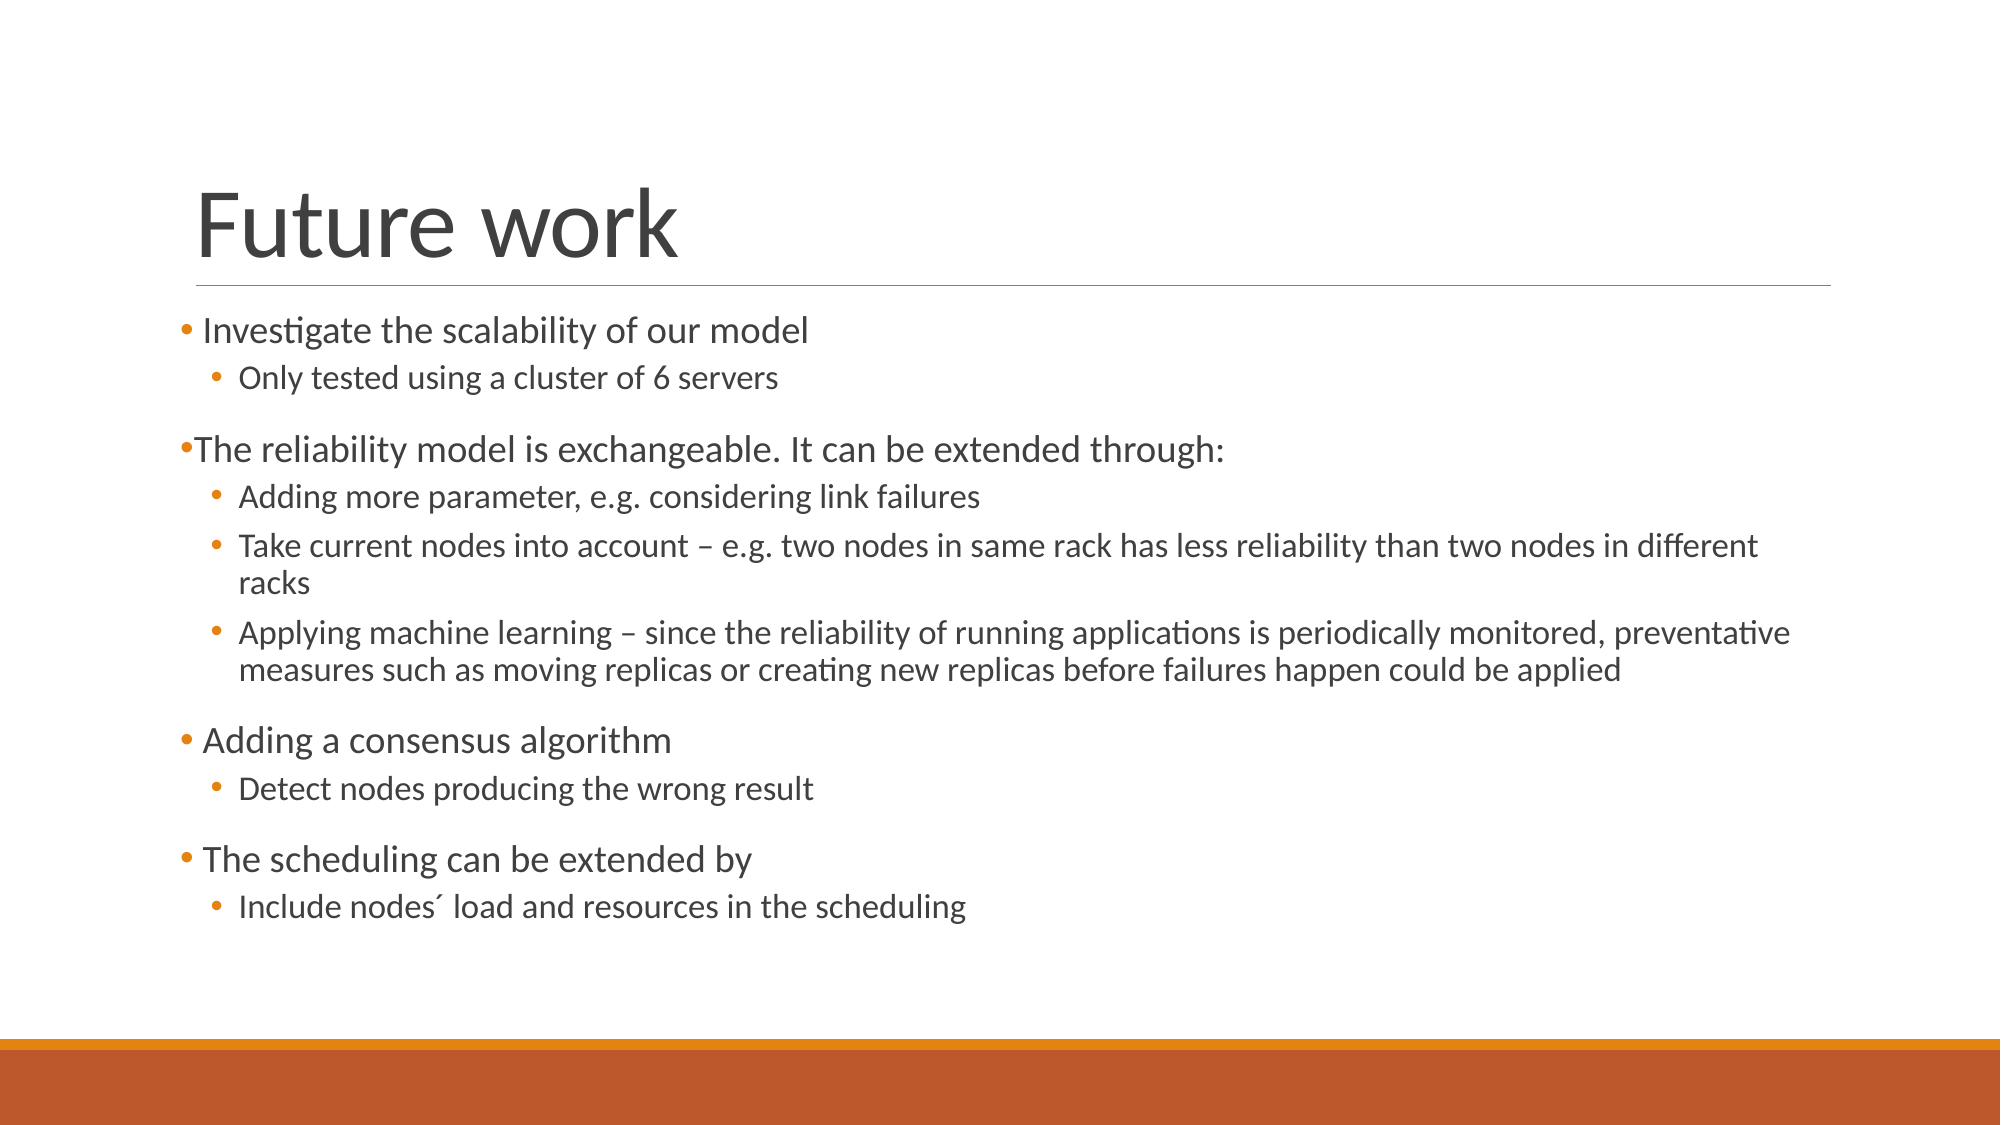

# Future work
 Investigate the scalability of our model
Only tested using a cluster of 6 servers
The reliability model is exchangeable. It can be extended through:
Adding more parameter, e.g. considering link failures
Take current nodes into account – e.g. two nodes in same rack has less reliability than two nodes in different racks
Applying machine learning – since the reliability of running applications is periodically monitored, preventative measures such as moving replicas or creating new replicas before failures happen could be applied
 Adding a consensus algorithm
Detect nodes producing the wrong result
 The scheduling can be extended by
Include nodes´ load and resources in the scheduling